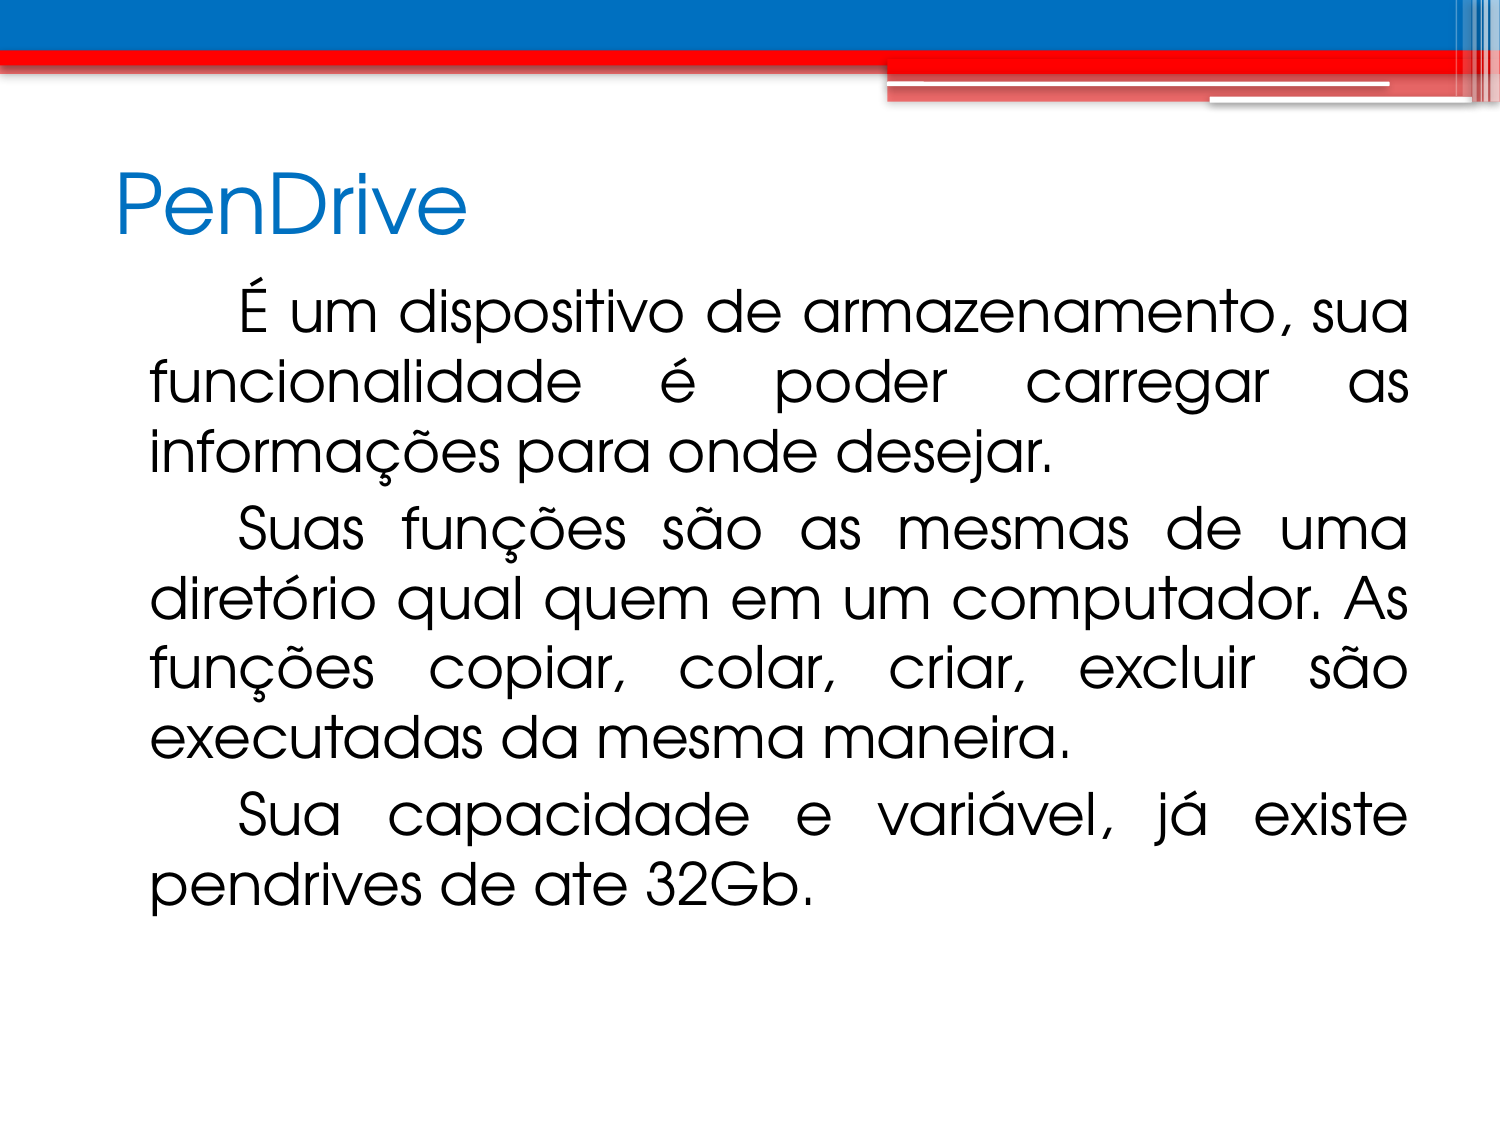

# PenDrive
É um dispositivo de armazenamento, sua funcionalidade é poder carregar as informações para onde desejar.
Suas funções são as mesmas de uma diretório qual quem em um computador. As funções copiar, colar, criar, excluir são executadas da mesma maneira.
Sua capacidade e variável, já existe pendrives de ate 32Gb.